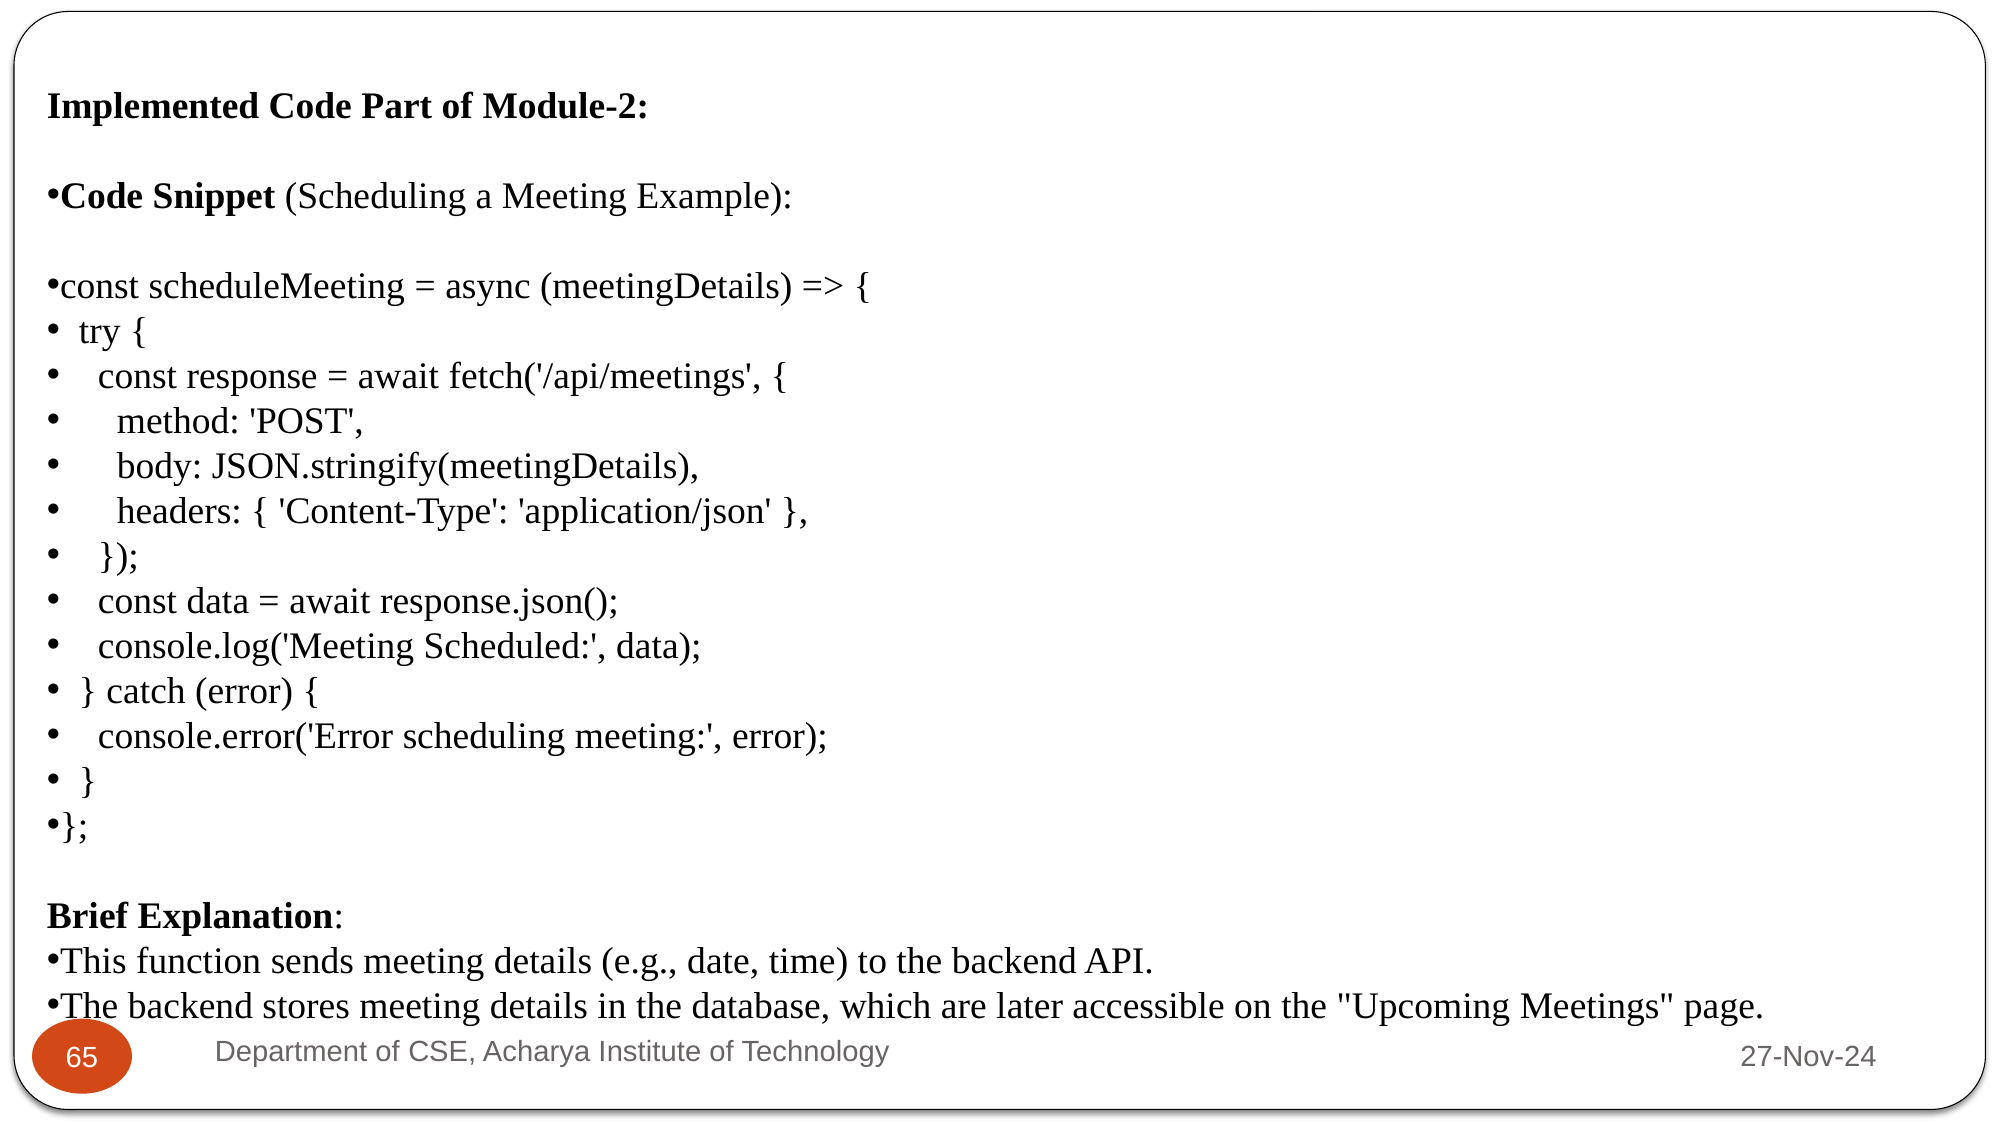

Implemented Code Part of Module-2:

Code Snippet (Scheduling a Meeting Example):

const scheduleMeeting = async (meetingDetails) => {
  try {
    const response = await fetch('/api/meetings', {
      method: 'POST',
      body: JSON.stringify(meetingDetails),
      headers: { 'Content-Type': 'application/json' },
    });
    const data = await response.json();
    console.log('Meeting Scheduled:', data);
  } catch (error) {
    console.error('Error scheduling meeting:', error);
  }
};

Brief Explanation:
This function sends meeting details (e.g., date, time) to the backend API.
The backend stores meeting details in the database, which are later accessible on the "Upcoming Meetings" page.

Department of CSE, Acharya Institute of Technology
27-Nov-24
65